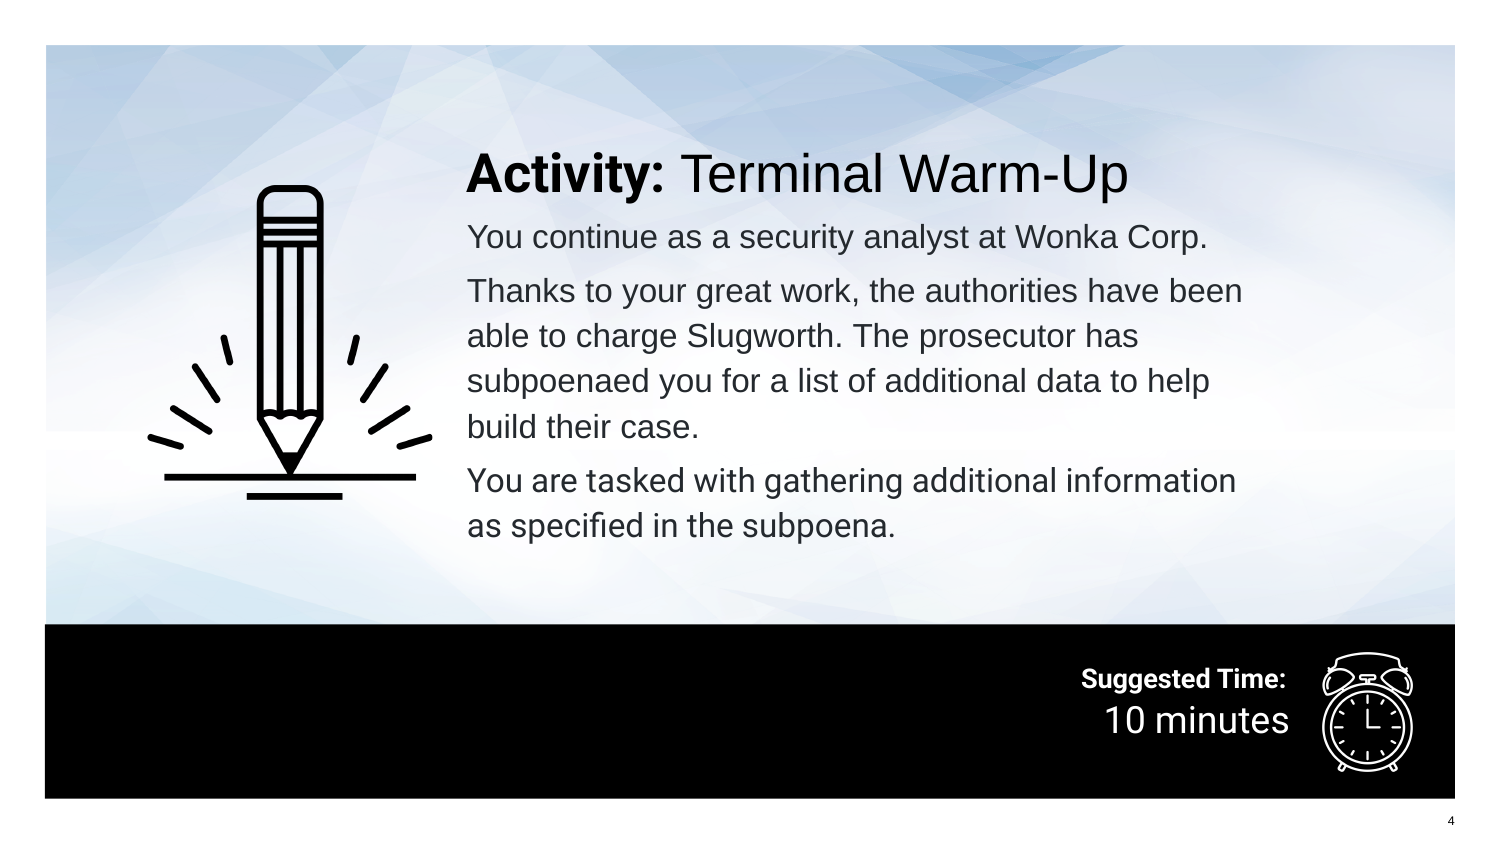

Activity: Terminal Warm-Up
You continue as a security analyst at Wonka Corp.
Thanks to your great work, the authorities have been able to charge Slugworth. The prosecutor has subpoenaed you for a list of additional data to help build their case.
You are tasked with gathering additional information as specified in the subpoena.
# 10 minutes
4